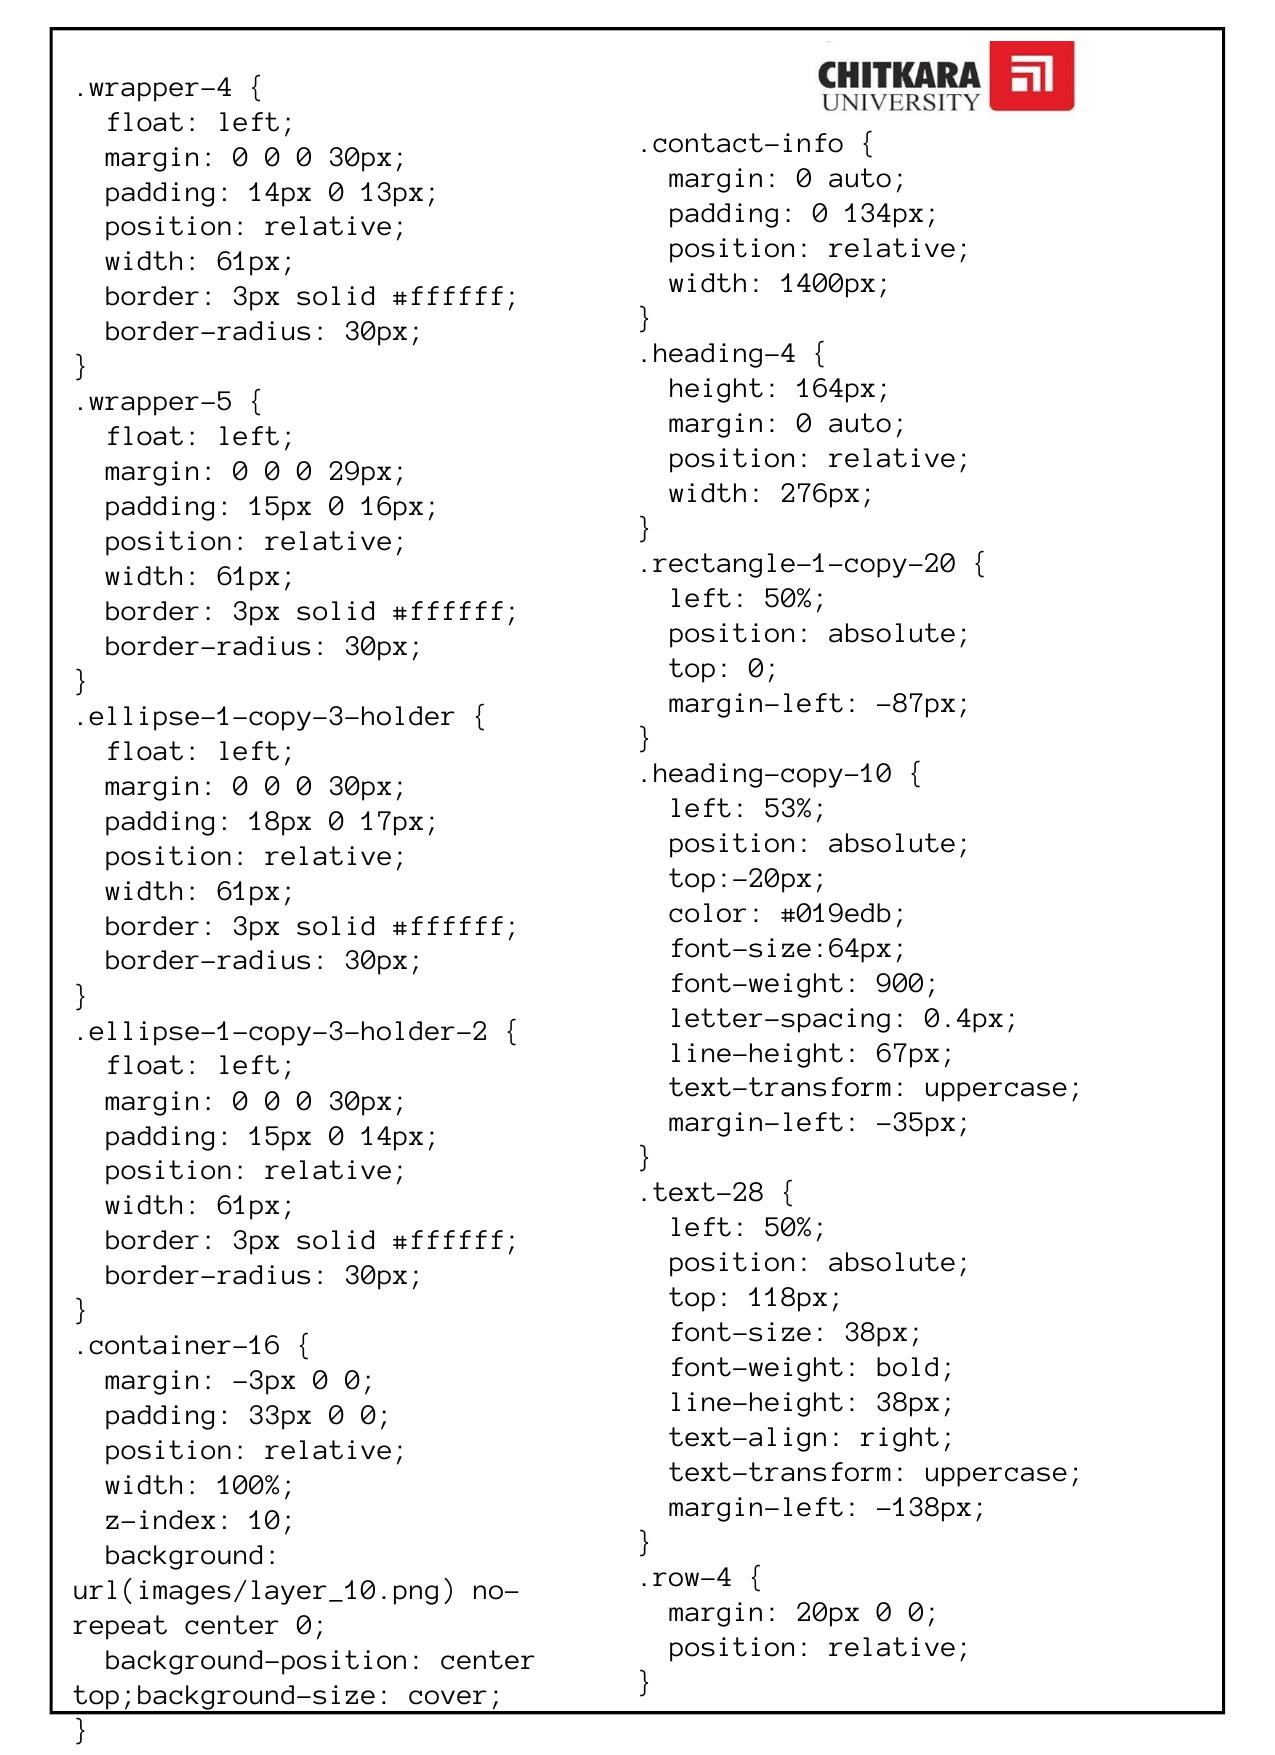

.wrapper-4 {
  float: left;
  margin: 0 0 0 30px;
  padding: 14px 0 13px;
  position: relative;
  width: 61px;
  border: 3px solid #ffffff;
  border-radius: 30px;
}
.wrapper-5 {
  float: left;
  margin: 0 0 0 29px;
  padding: 15px 0 16px;
  position: relative;
  width: 61px;
  border: 3px solid #ffffff;
  border-radius: 30px;
}
.ellipse-1-copy-3-holder {
  float: left;
  margin: 0 0 0 30px;
  padding: 18px 0 17px;
  position: relative;
  width: 61px;
  border: 3px solid #ffffff;
  border-radius: 30px;
}
.ellipse-1-copy-3-holder-2 {
  float: left;
  margin: 0 0 0 30px;
  padding: 15px 0 14px;
  position: relative;
  width: 61px;
  border: 3px solid #ffffff;
  border-radius: 30px;
}
.container-16 {
  margin: -3px 0 0;
  padding: 33px 0 0;
  position: relative;
  width: 100%;
  z-index: 10;
  background: url(images/layer_10.png) no-repeat center 0;
  background-position: center top;background-size: cover;
}

.contact-info {
  margin: 0 auto;
  padding: 0 134px;
  position: relative;
  width: 1400px;
}
.heading-4 {
  height: 164px;
  margin: 0 auto;
  position: relative;
  width: 276px;
}
.rectangle-1-copy-20 {
  left: 50%;
  position: absolute;
  top: 0;
  margin-left: -87px;
}
.heading-copy-10 {
  left: 53%;
  position: absolute;
  top:-20px;
  color: #019edb;
  font-size:64px;
  font-weight: 900;
  letter-spacing: 0.4px;
  line-height: 67px;
  text-transform: uppercase;
  margin-left: -35px;
}
.text-28 {
  left: 50%;
  position: absolute;
  top: 118px;
  font-size: 38px;
  font-weight: bold;
  line-height: 38px;
  text-align: right;
  text-transform: uppercase;
  margin-left: -138px;
}
.row-4 {
  margin: 20px 0 0;
  position: relative;
}